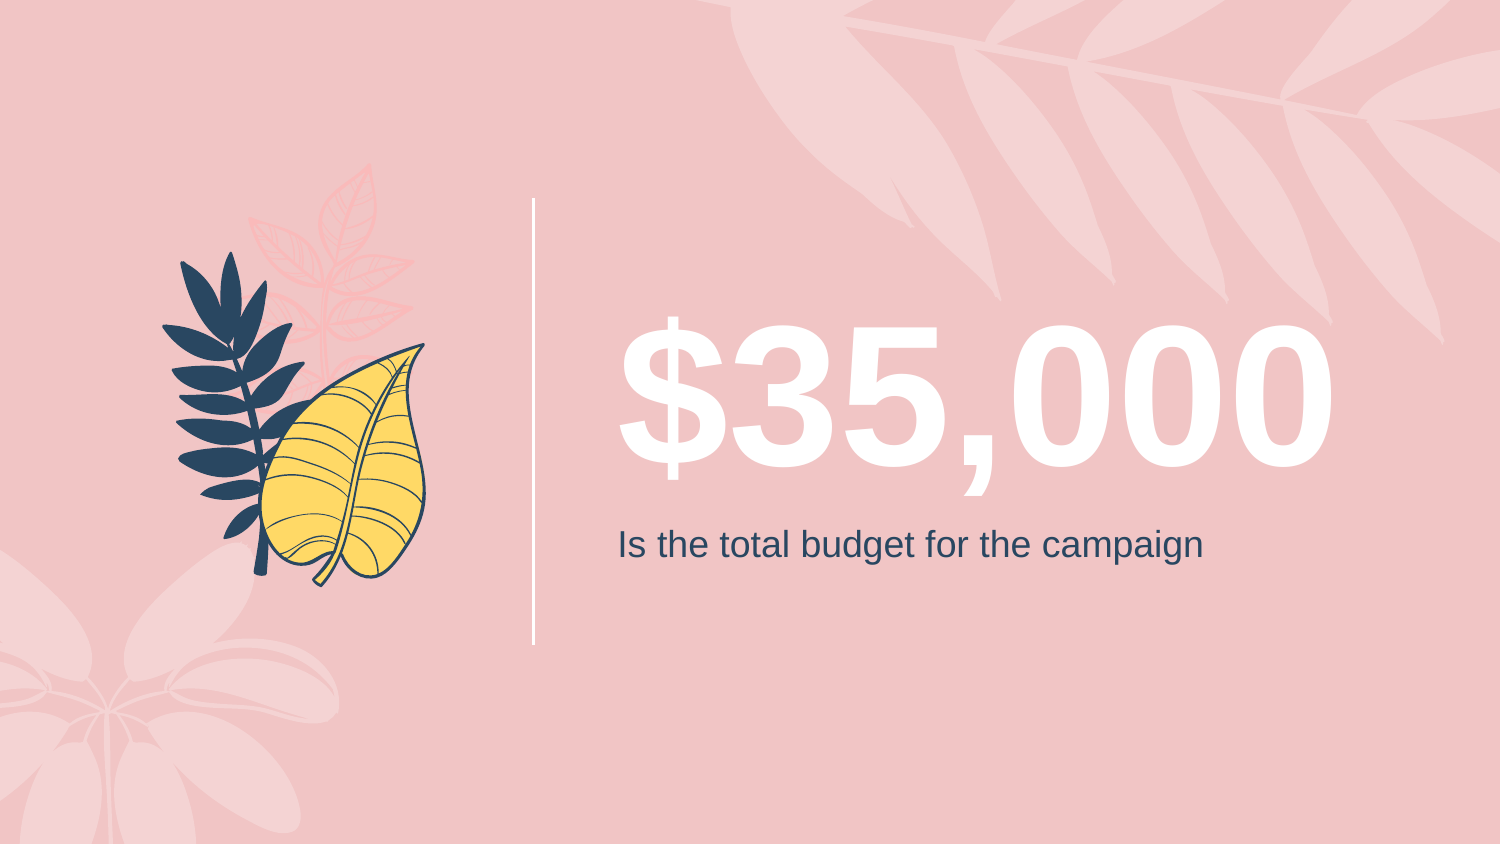

# $35,000

Is the total budget for the campaign